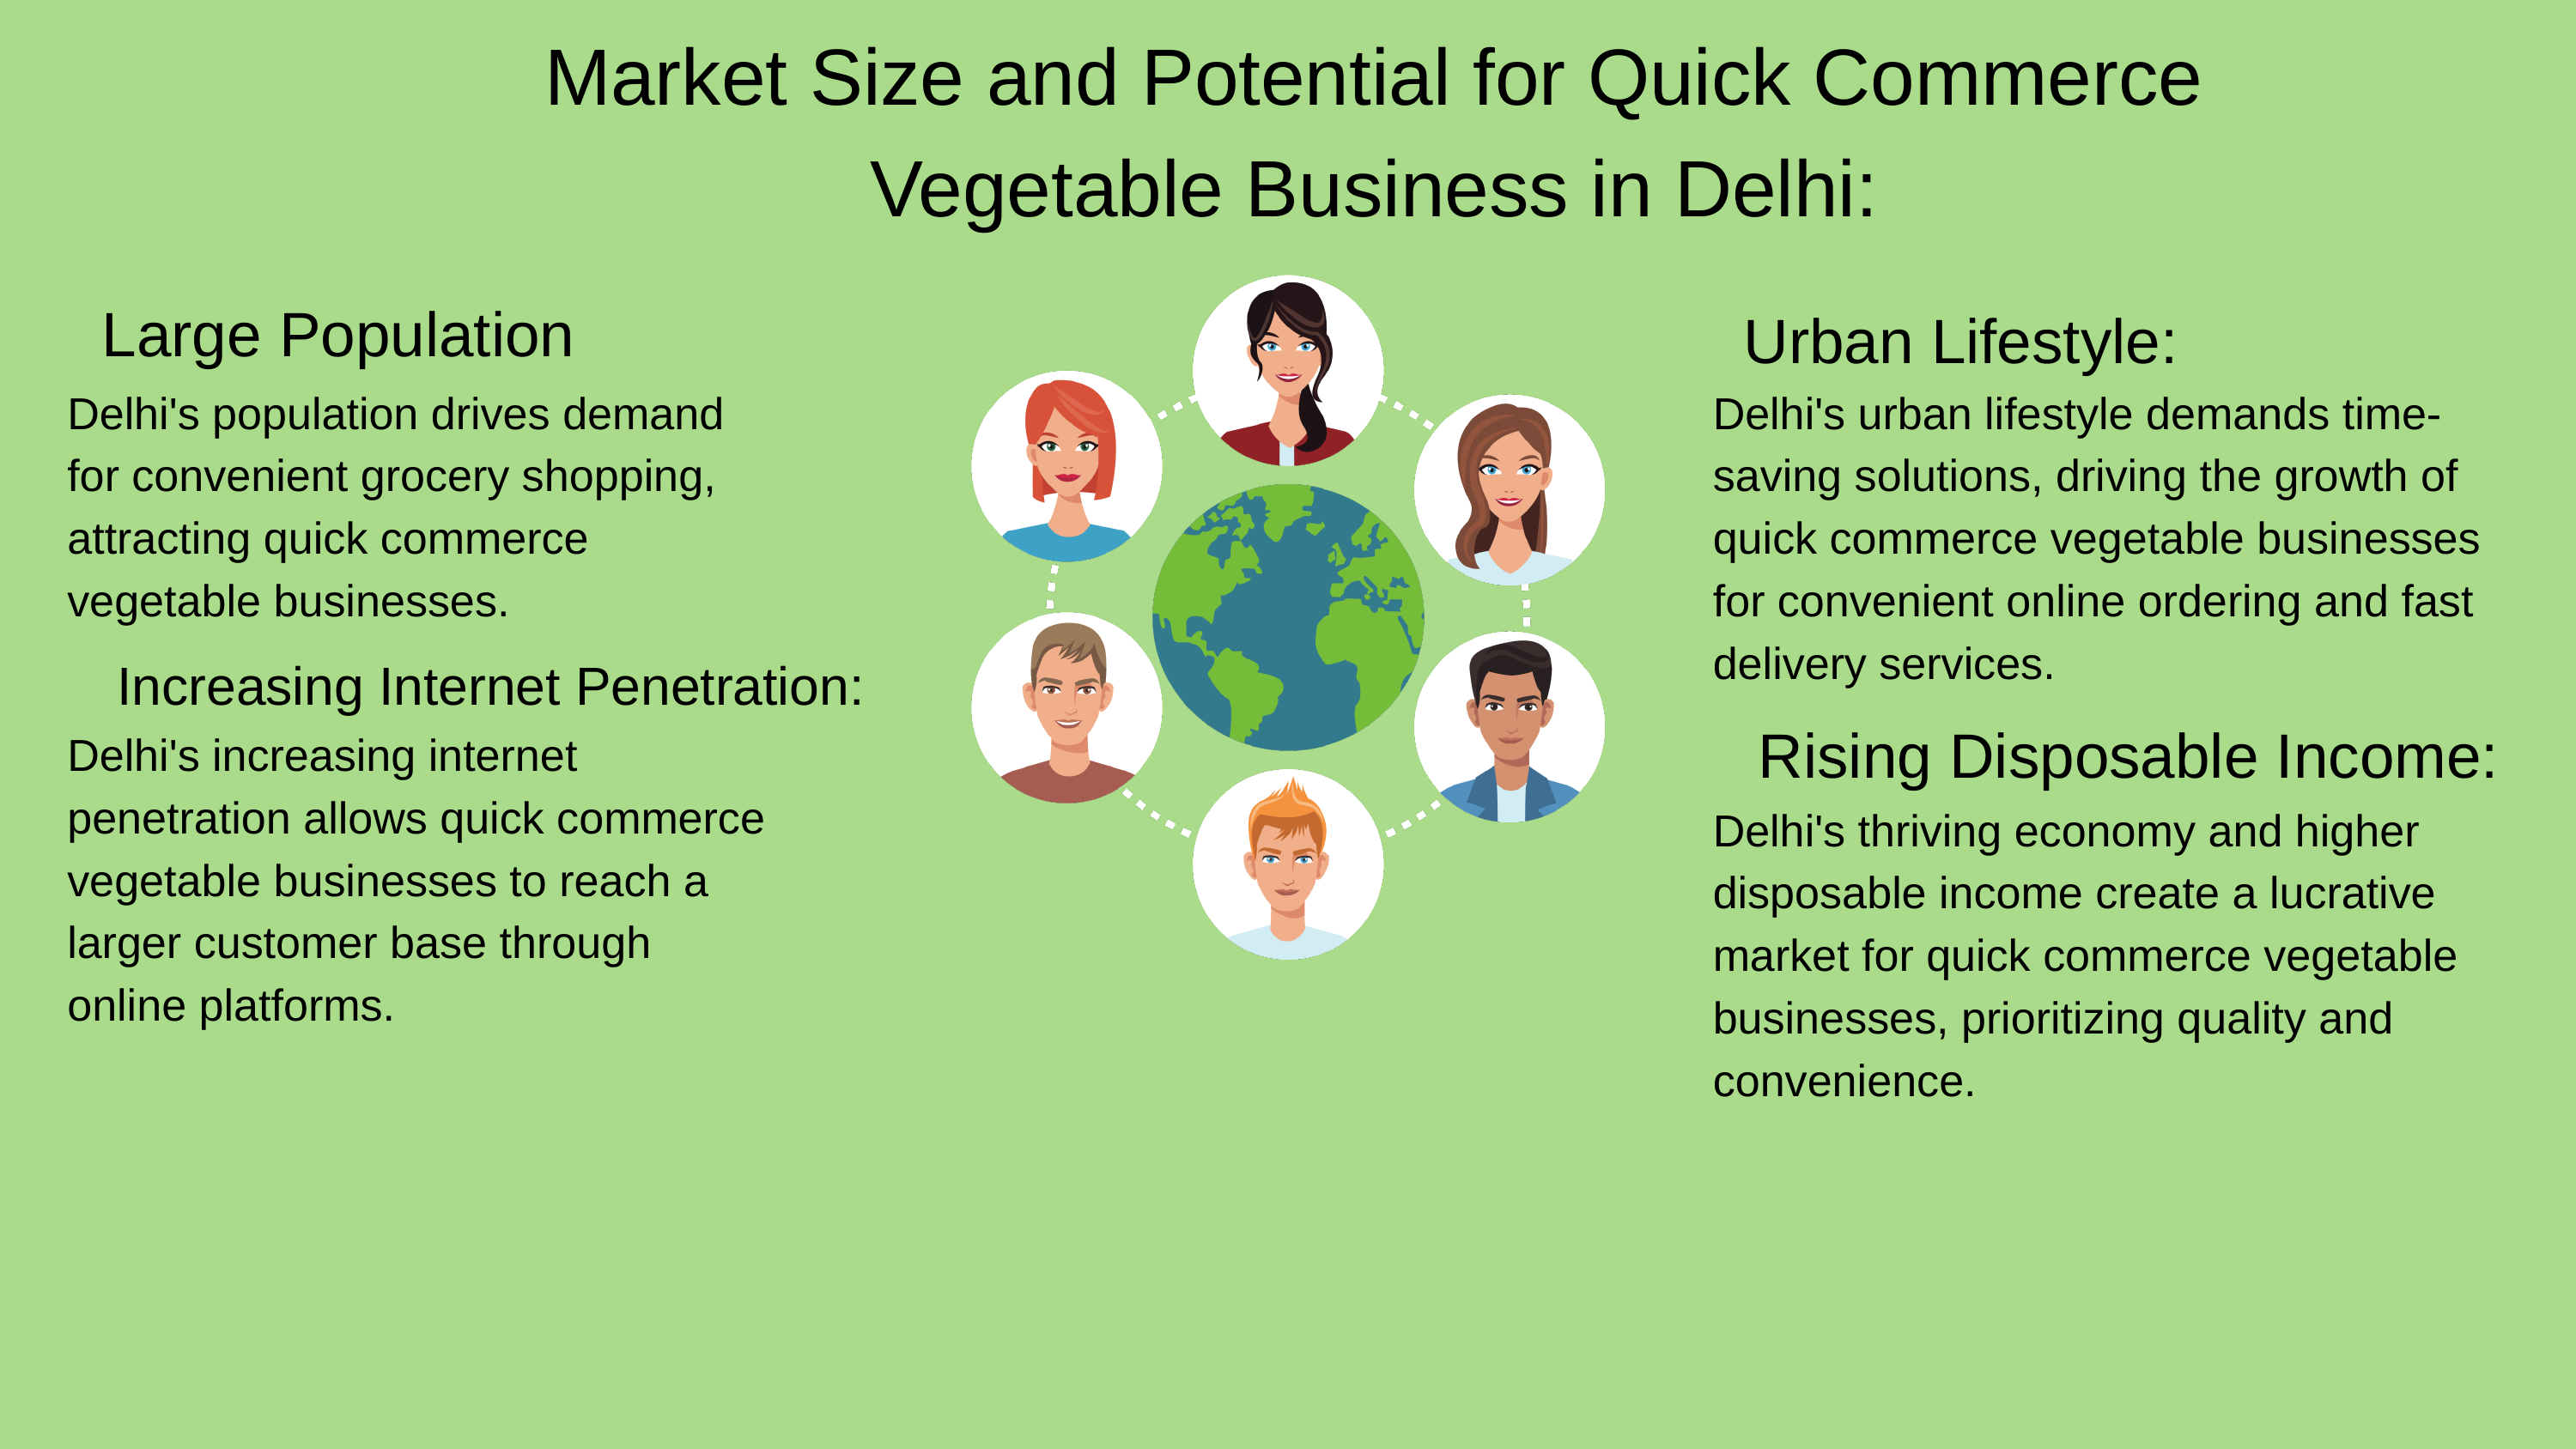

Market Size and Potential for Quick Commerce Vegetable Business in Delhi:

Large Population
Urban Lifestyle:
Delhi's population drives demand for convenient grocery shopping, attracting quick commerce vegetable businesses.
Delhi's urban lifestyle demands time-saving solutions, driving the growth of quick commerce vegetable businesses for convenient online ordering and fast delivery services.
Increasing Internet Penetration:

Rising Disposable Income:

Delhi's increasing internet penetration allows quick commerce vegetable businesses to reach a larger customer base through online platforms.
Delhi's thriving economy and higher disposable income create a lucrative market for quick commerce vegetable businesses, prioritizing quality and convenience.